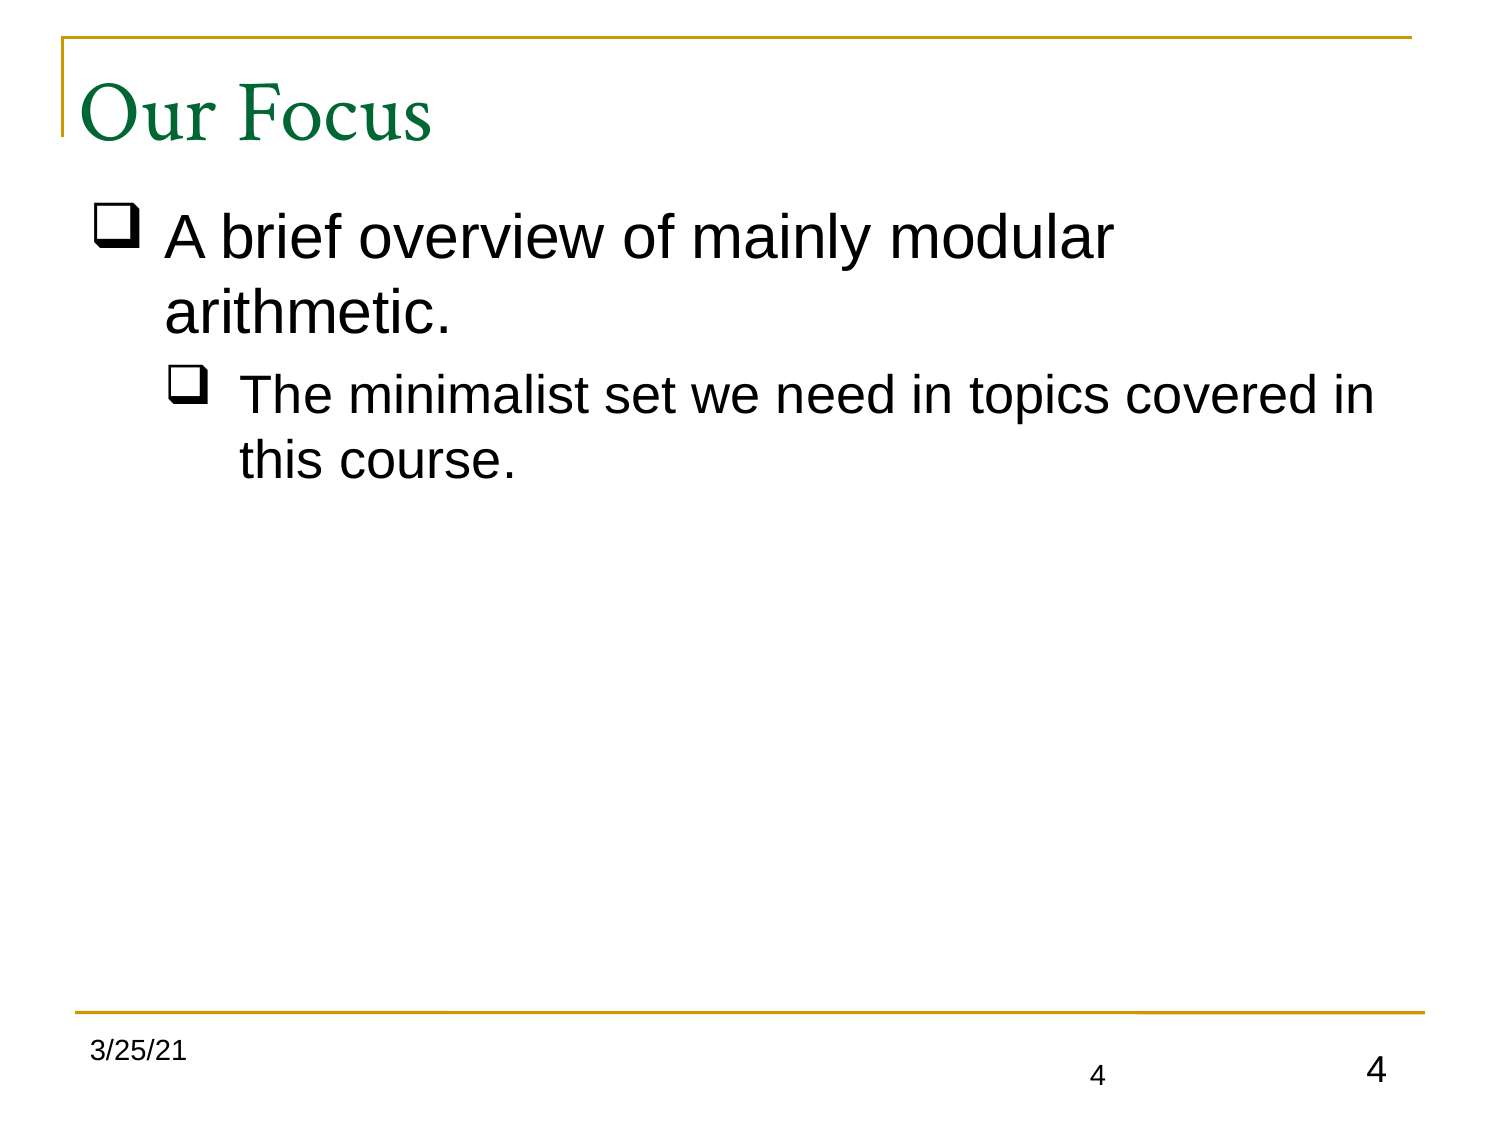

# Our Focus
A brief overview of mainly modular arithmetic.
The minimalist set we need in topics covered in this course.
4
3/25/21
4